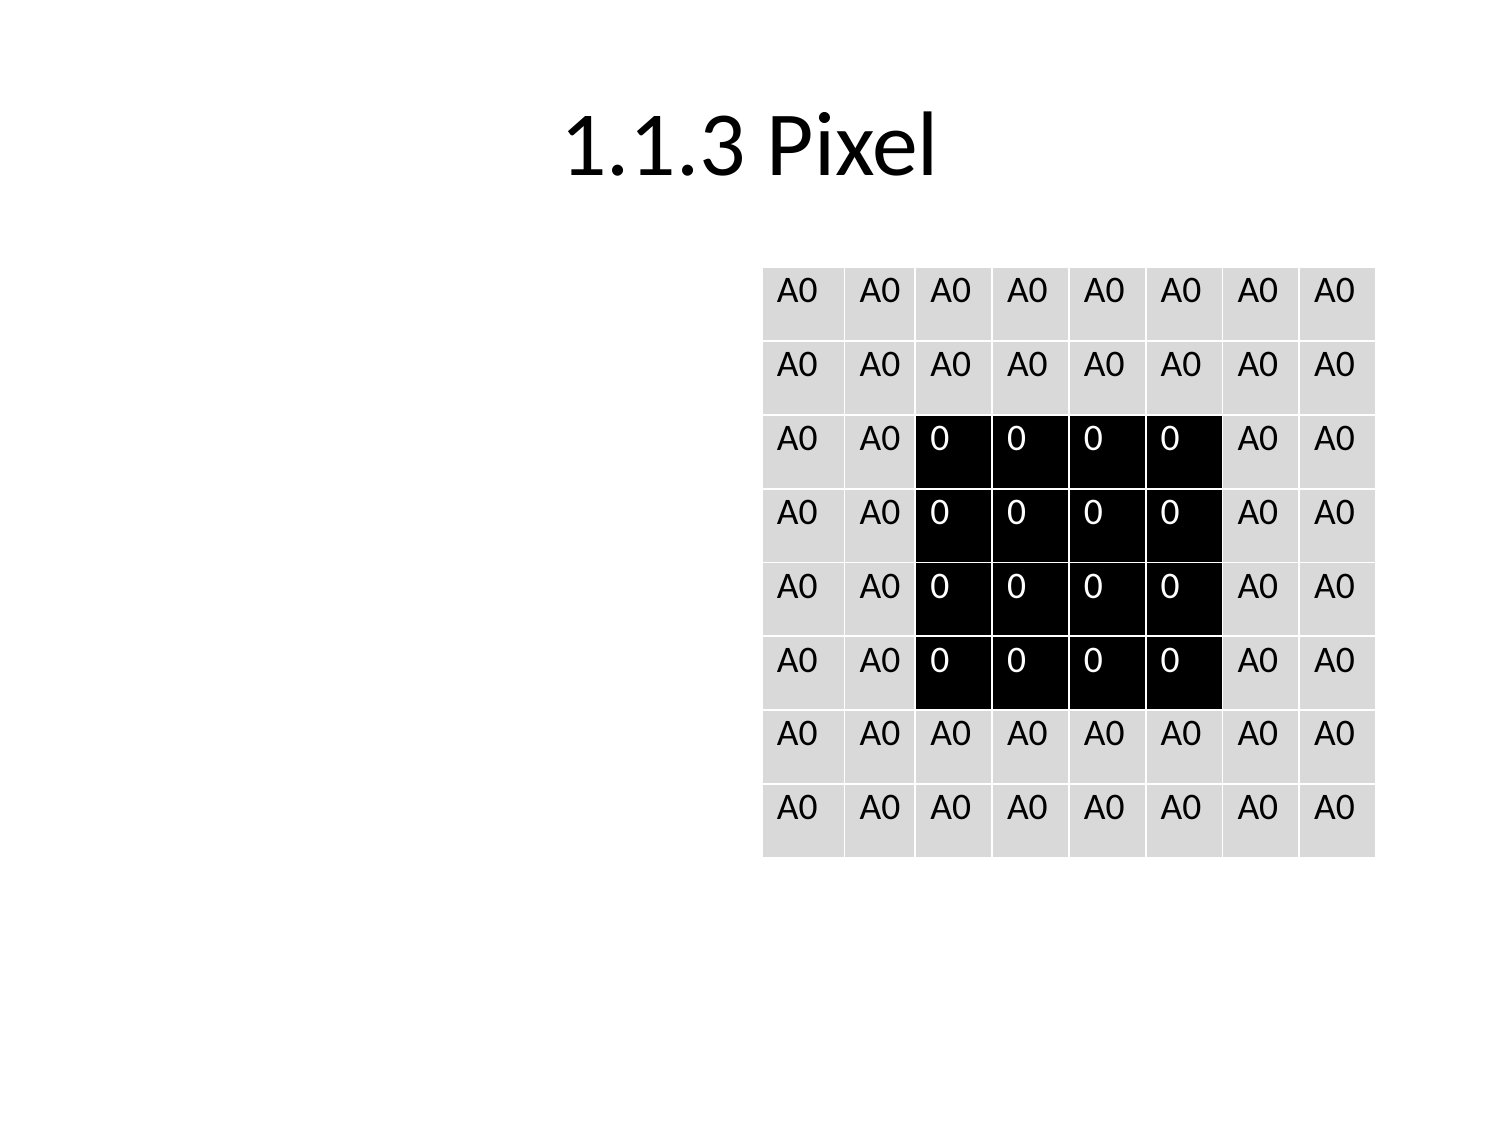

# 1.1.3 Pixel

| A0 | A0 | A0 | A0 | A0 | A0 | A0 | A0 |
| --- | --- | --- | --- | --- | --- | --- | --- |
| A0 | A0 | A0 | A0 | A0 | A0 | A0 | A0 |
| A0 | A0 | 0 | 0 | 0 | 0 | A0 | A0 |
| A0 | A0 | 0 | 0 | 0 | 0 | A0 | A0 |
| A0 | A0 | 0 | 0 | 0 | 0 | A0 | A0 |
| A0 | A0 | 0 | 0 | 0 | 0 | A0 | A0 |
| A0 | A0 | A0 | A0 | A0 | A0 | A0 | A0 |
| A0 | A0 | A0 | A0 | A0 | A0 | A0 | A0 |